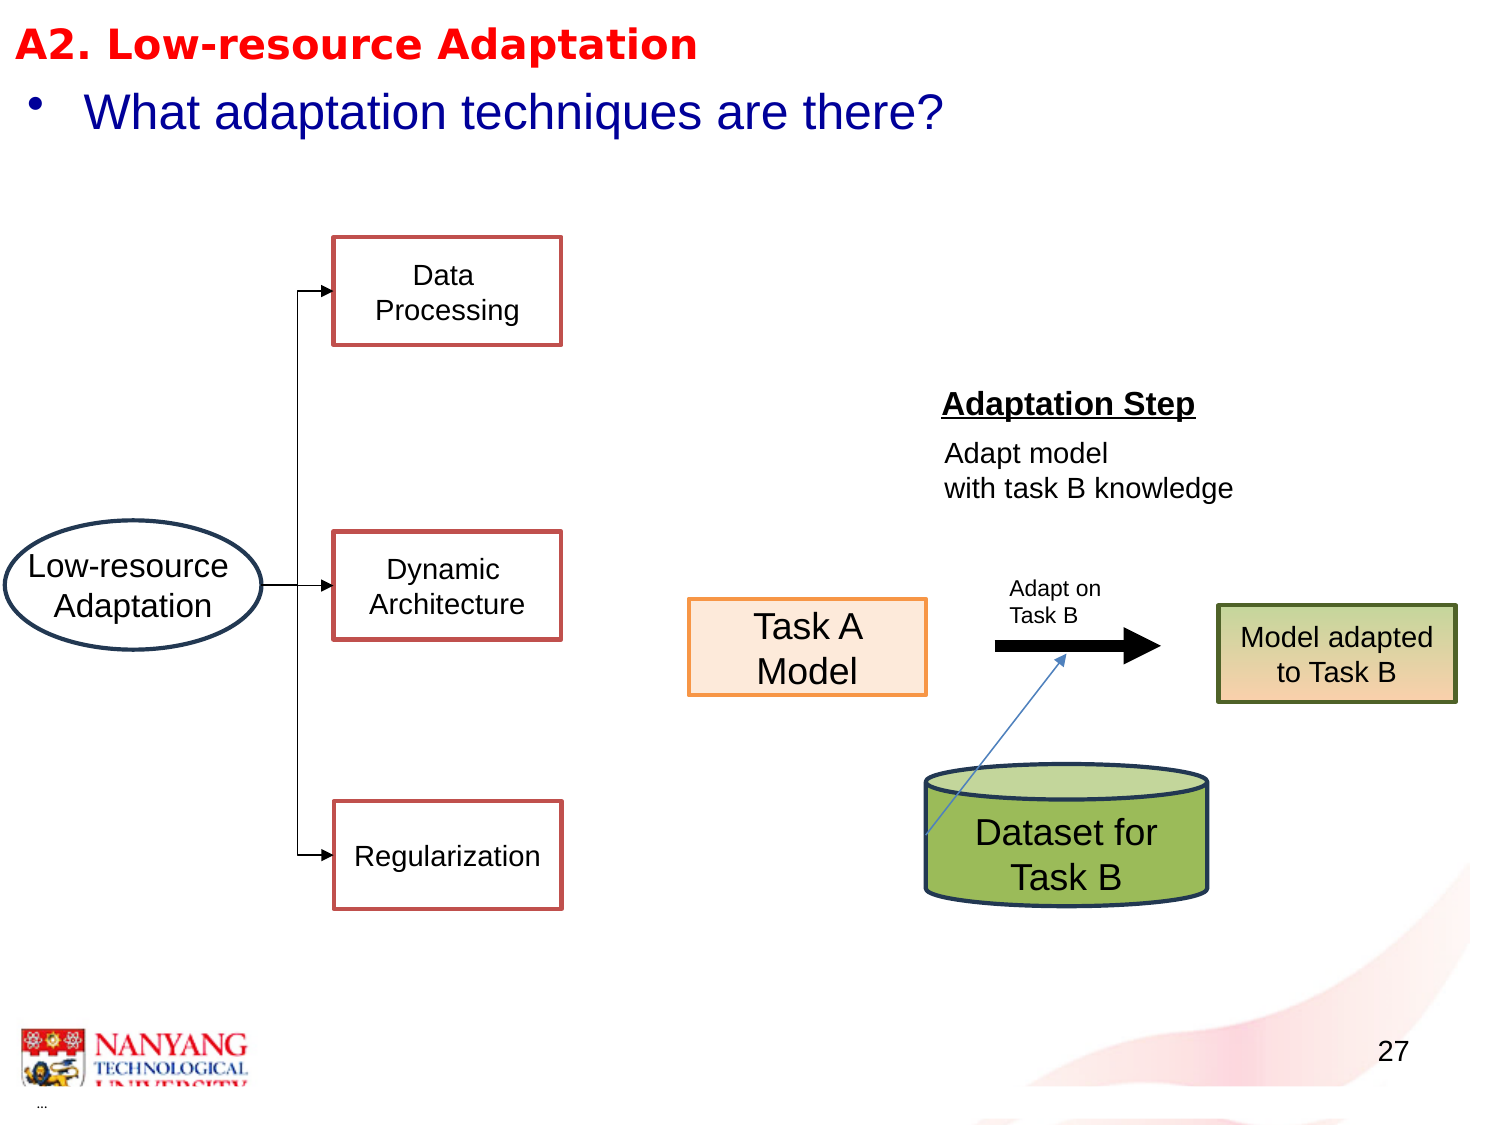

A2. Low-resource Adaptation
What adaptation techniques are there?

Data
Processing
Adaptation Step
Adapt model
with task B knowledge

Dynamic
Architecture
Low-resource
Adaptation
Adapt on
Task B
Task A Model
Model adapted to Task B

Dataset for
Task B
Regularization
27
…